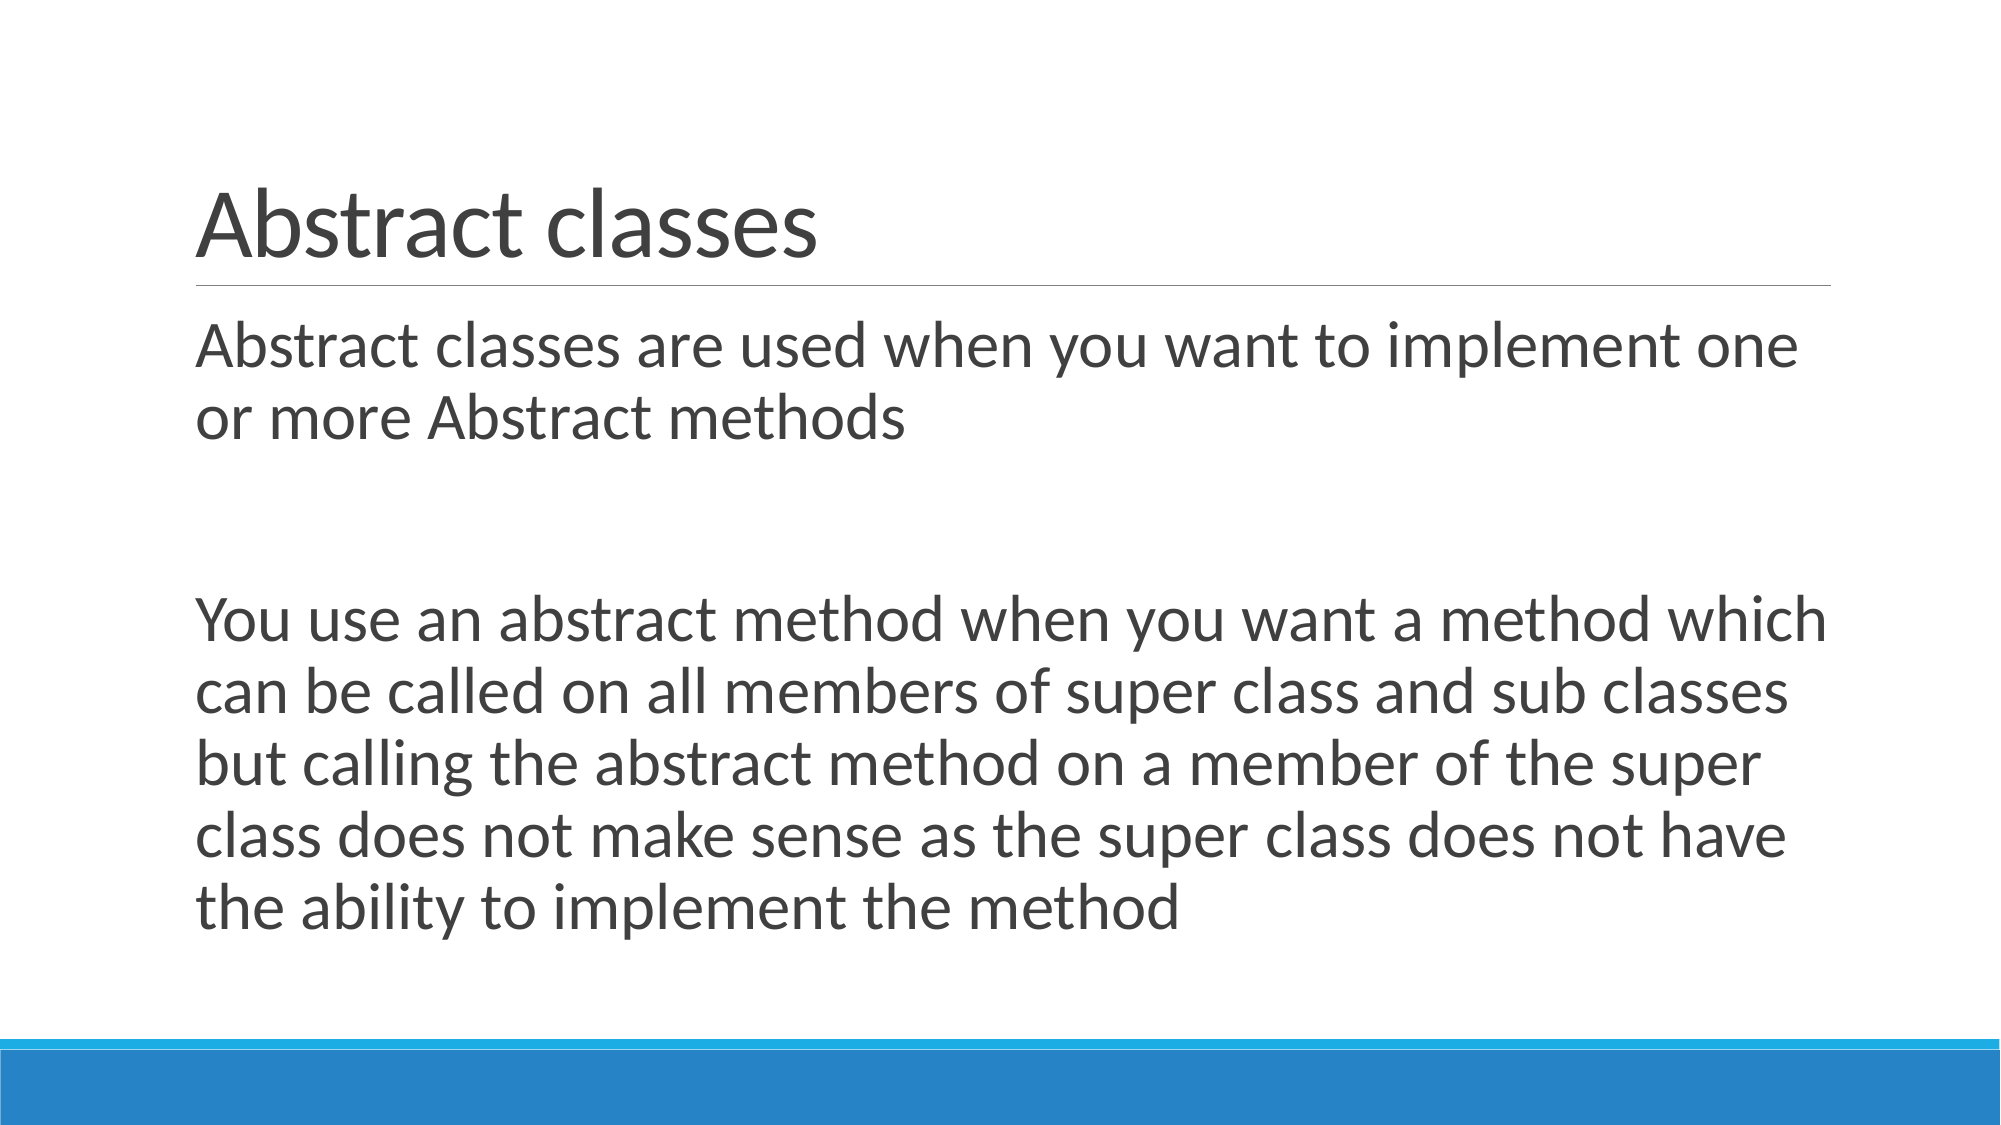

# Abstract classes
Abstract classes are used when you want to implement one or more Abstract methods

You use an abstract method when you want a method which can be called on all members of super class and sub classes but calling the abstract method on a member of the super class does not make sense as the super class does not have the ability to implement the method